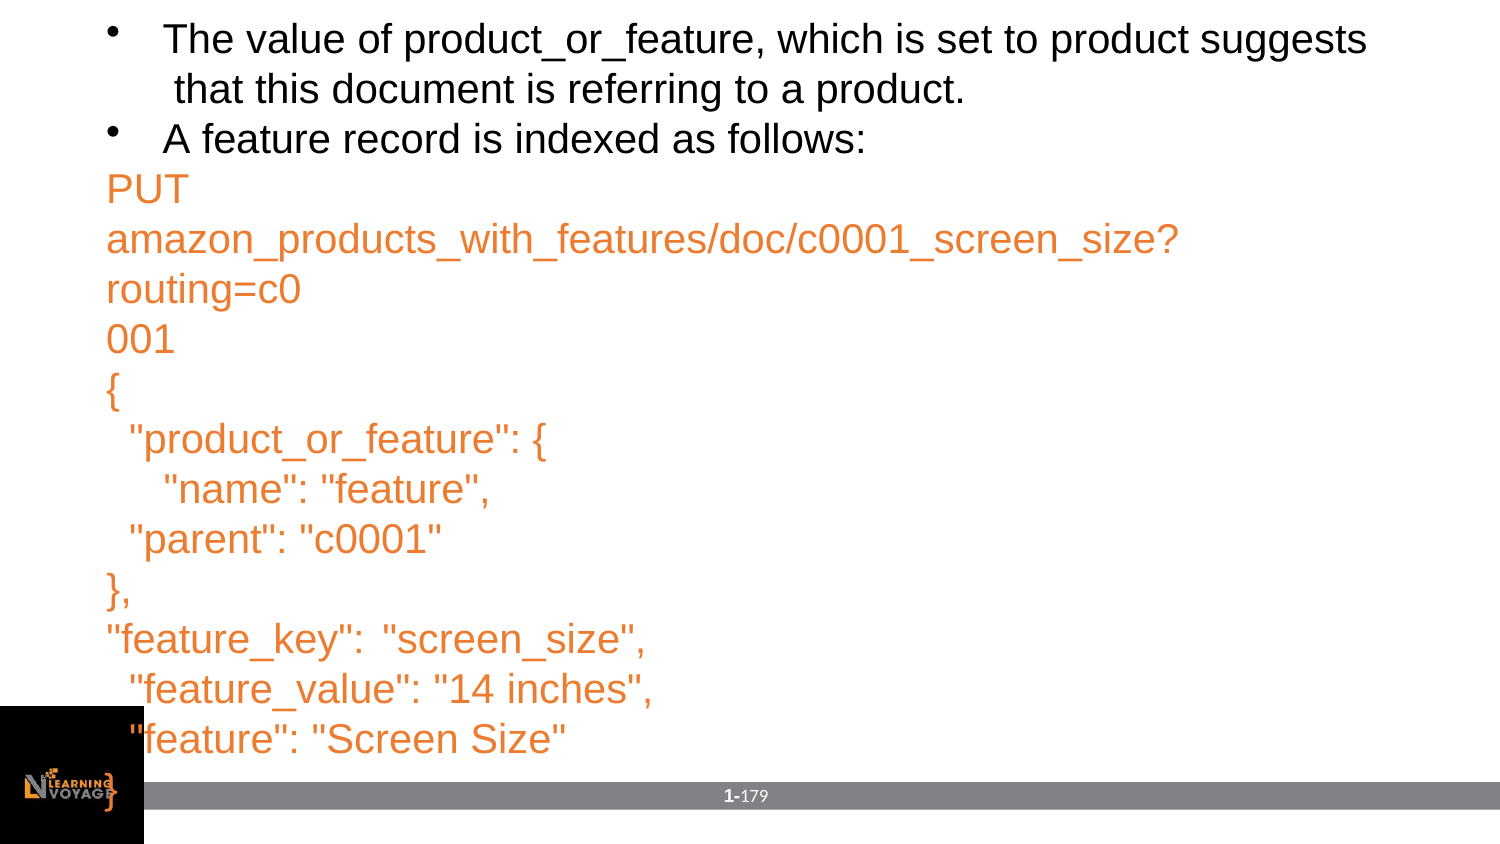

The value of product_or_feature, which is set to product suggests  that this document is referring to a product.
A feature record is indexed as follows:
PUT
amazon_products_with_features/doc/c0001_screen_size?routing=c0
001
{
"product_or_feature": {  "name": "feature",
"parent": "c0001"
},
"feature_key": "screen_size",  "feature_value": "14 inches",  "feature": "Screen Size"
}
1-179